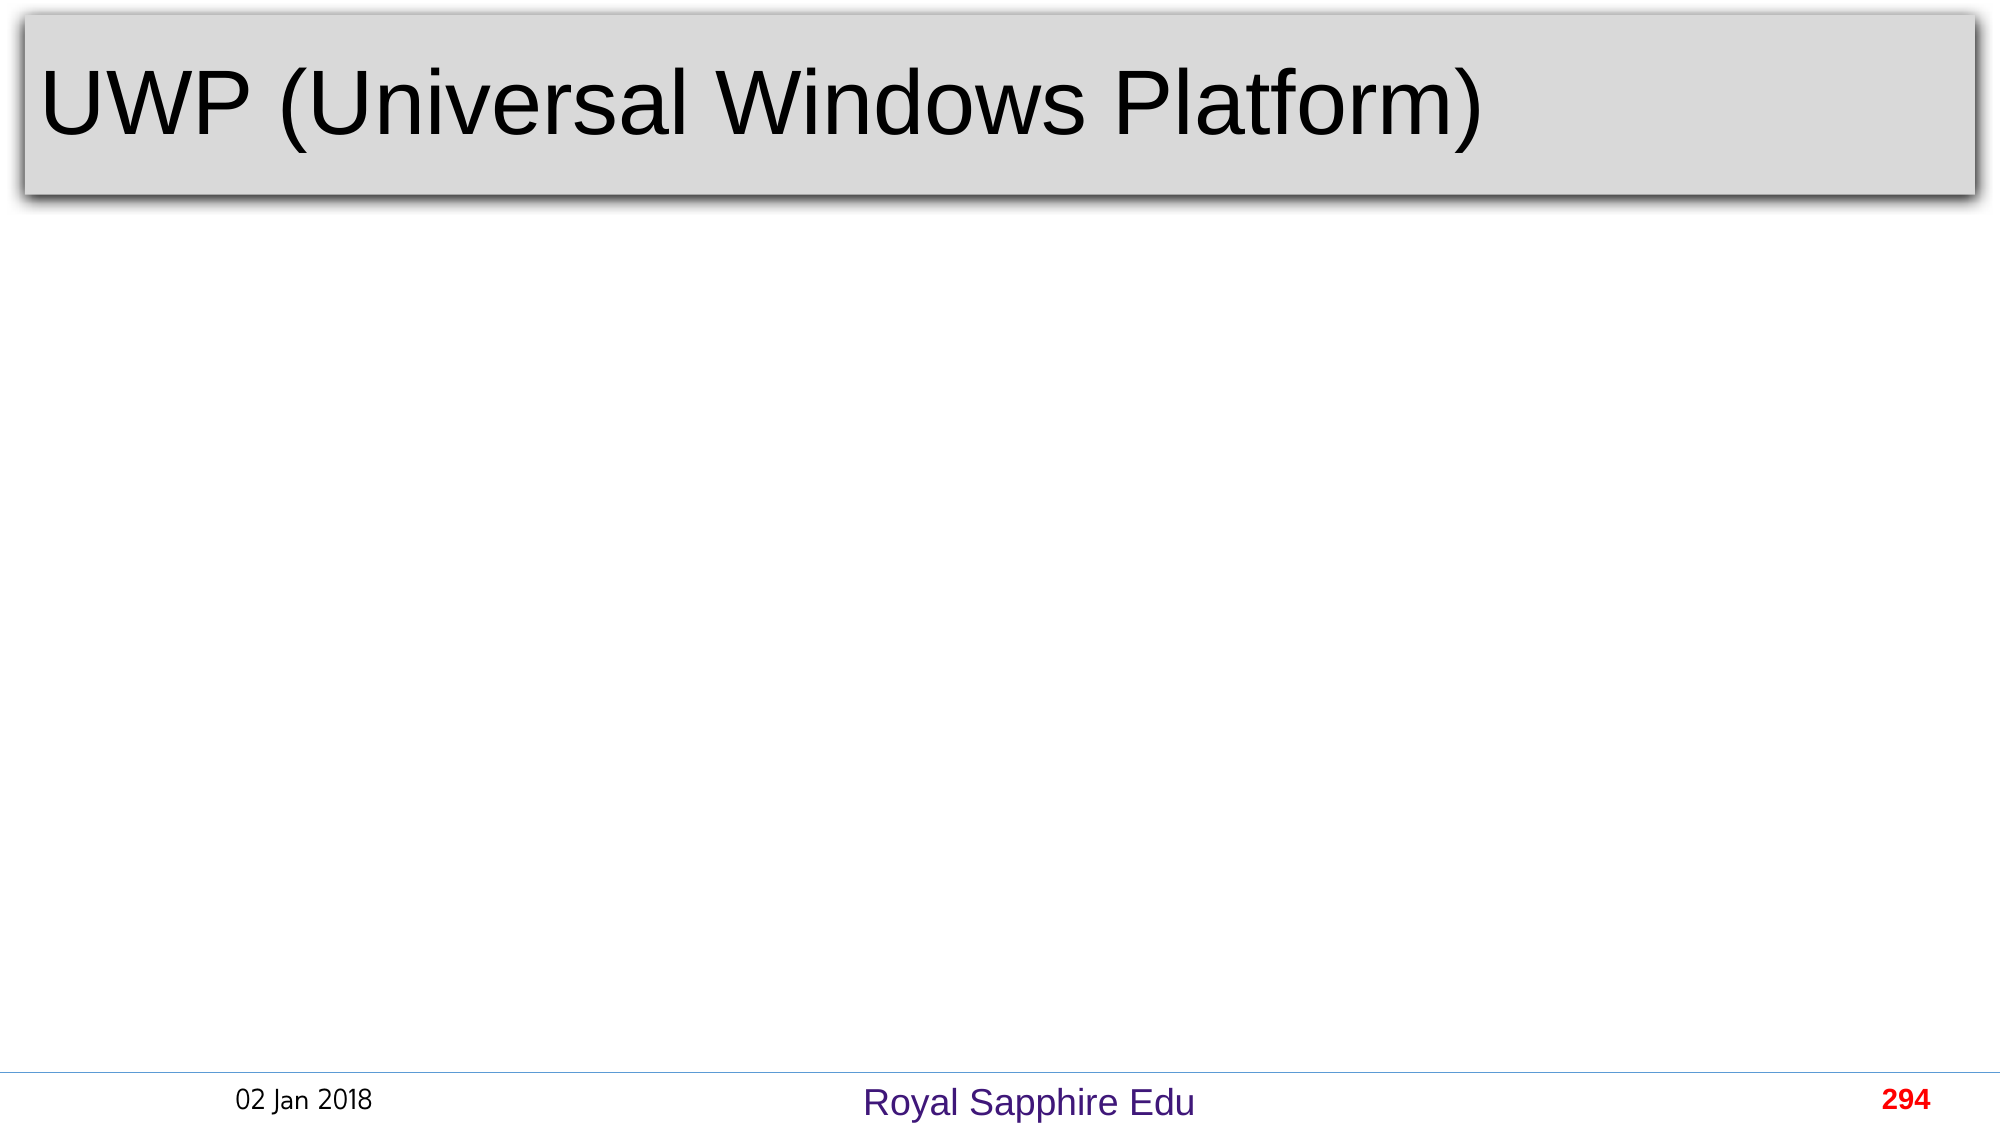

# UWP (Universal Windows Platform)

02 Jan 2018
294